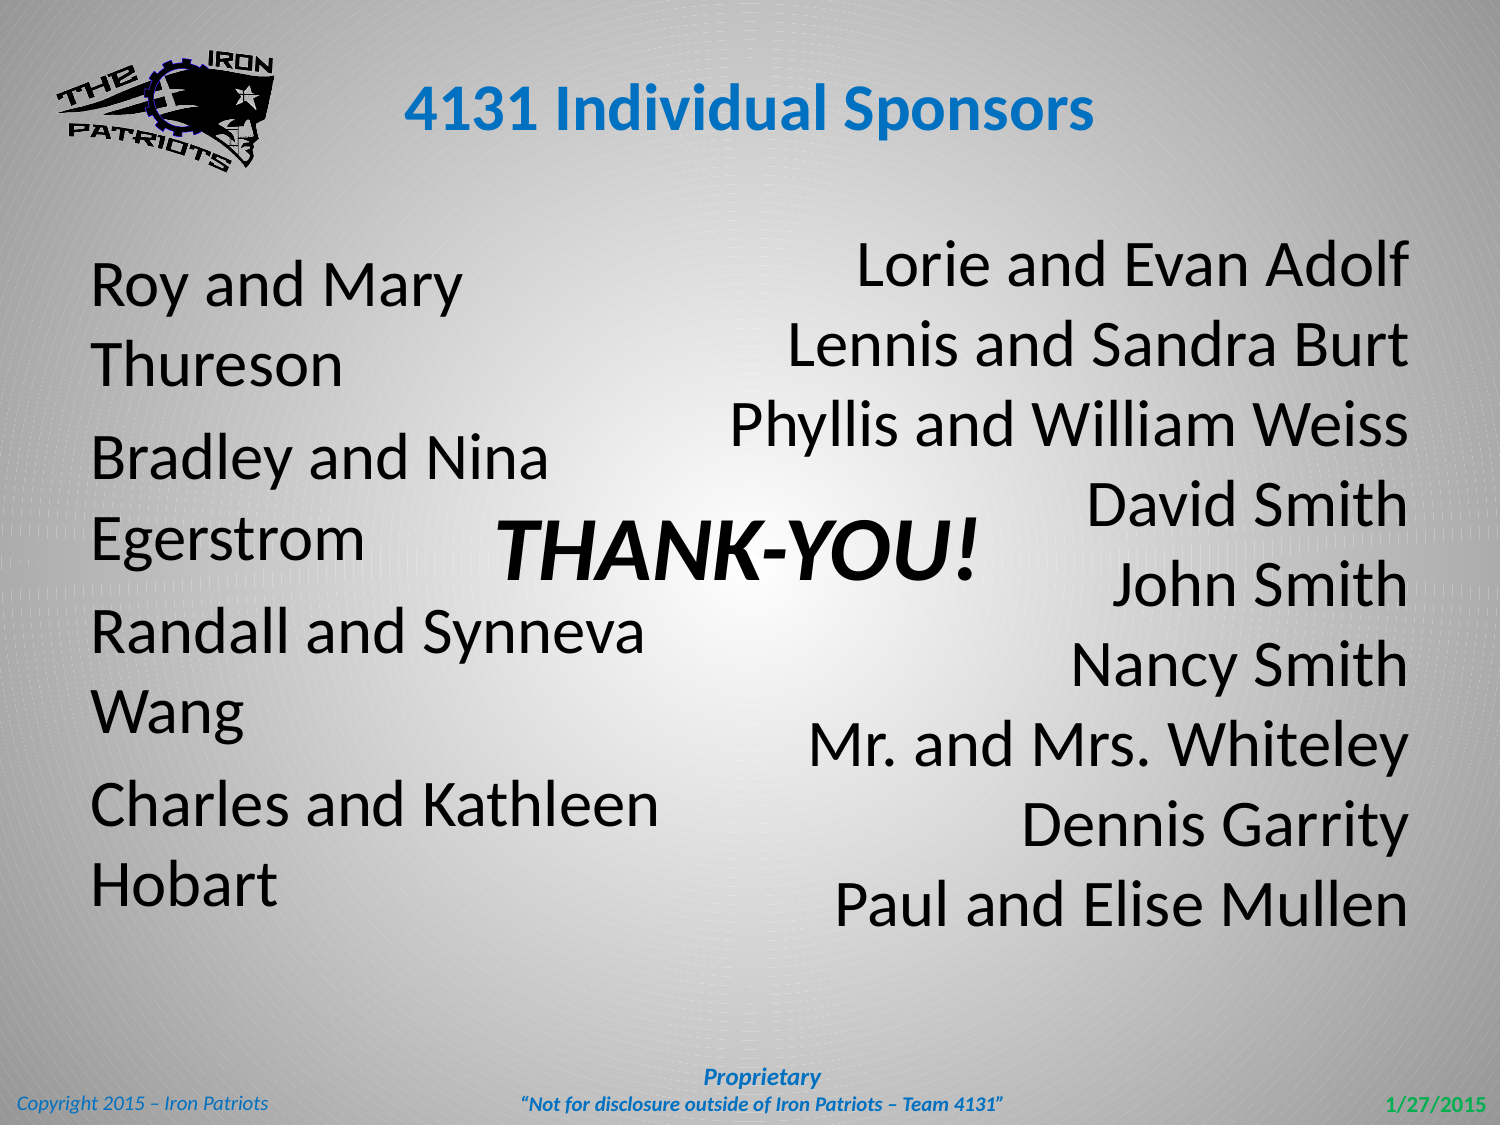

# 4131 Individual Sponsors
Lorie and Evan Adolf
Lennis and Sandra Burt
Phyllis and William Weiss
David Smith
John Smith
Nancy Smith
Mr. and Mrs. Whiteley
Dennis Garrity
Paul and Elise Mullen

Roy and Mary Thureson
Bradley and Nina Egerstrom
Randall and Synneva Wang
Charles and Kathleen Hobart
THANK-YOU!